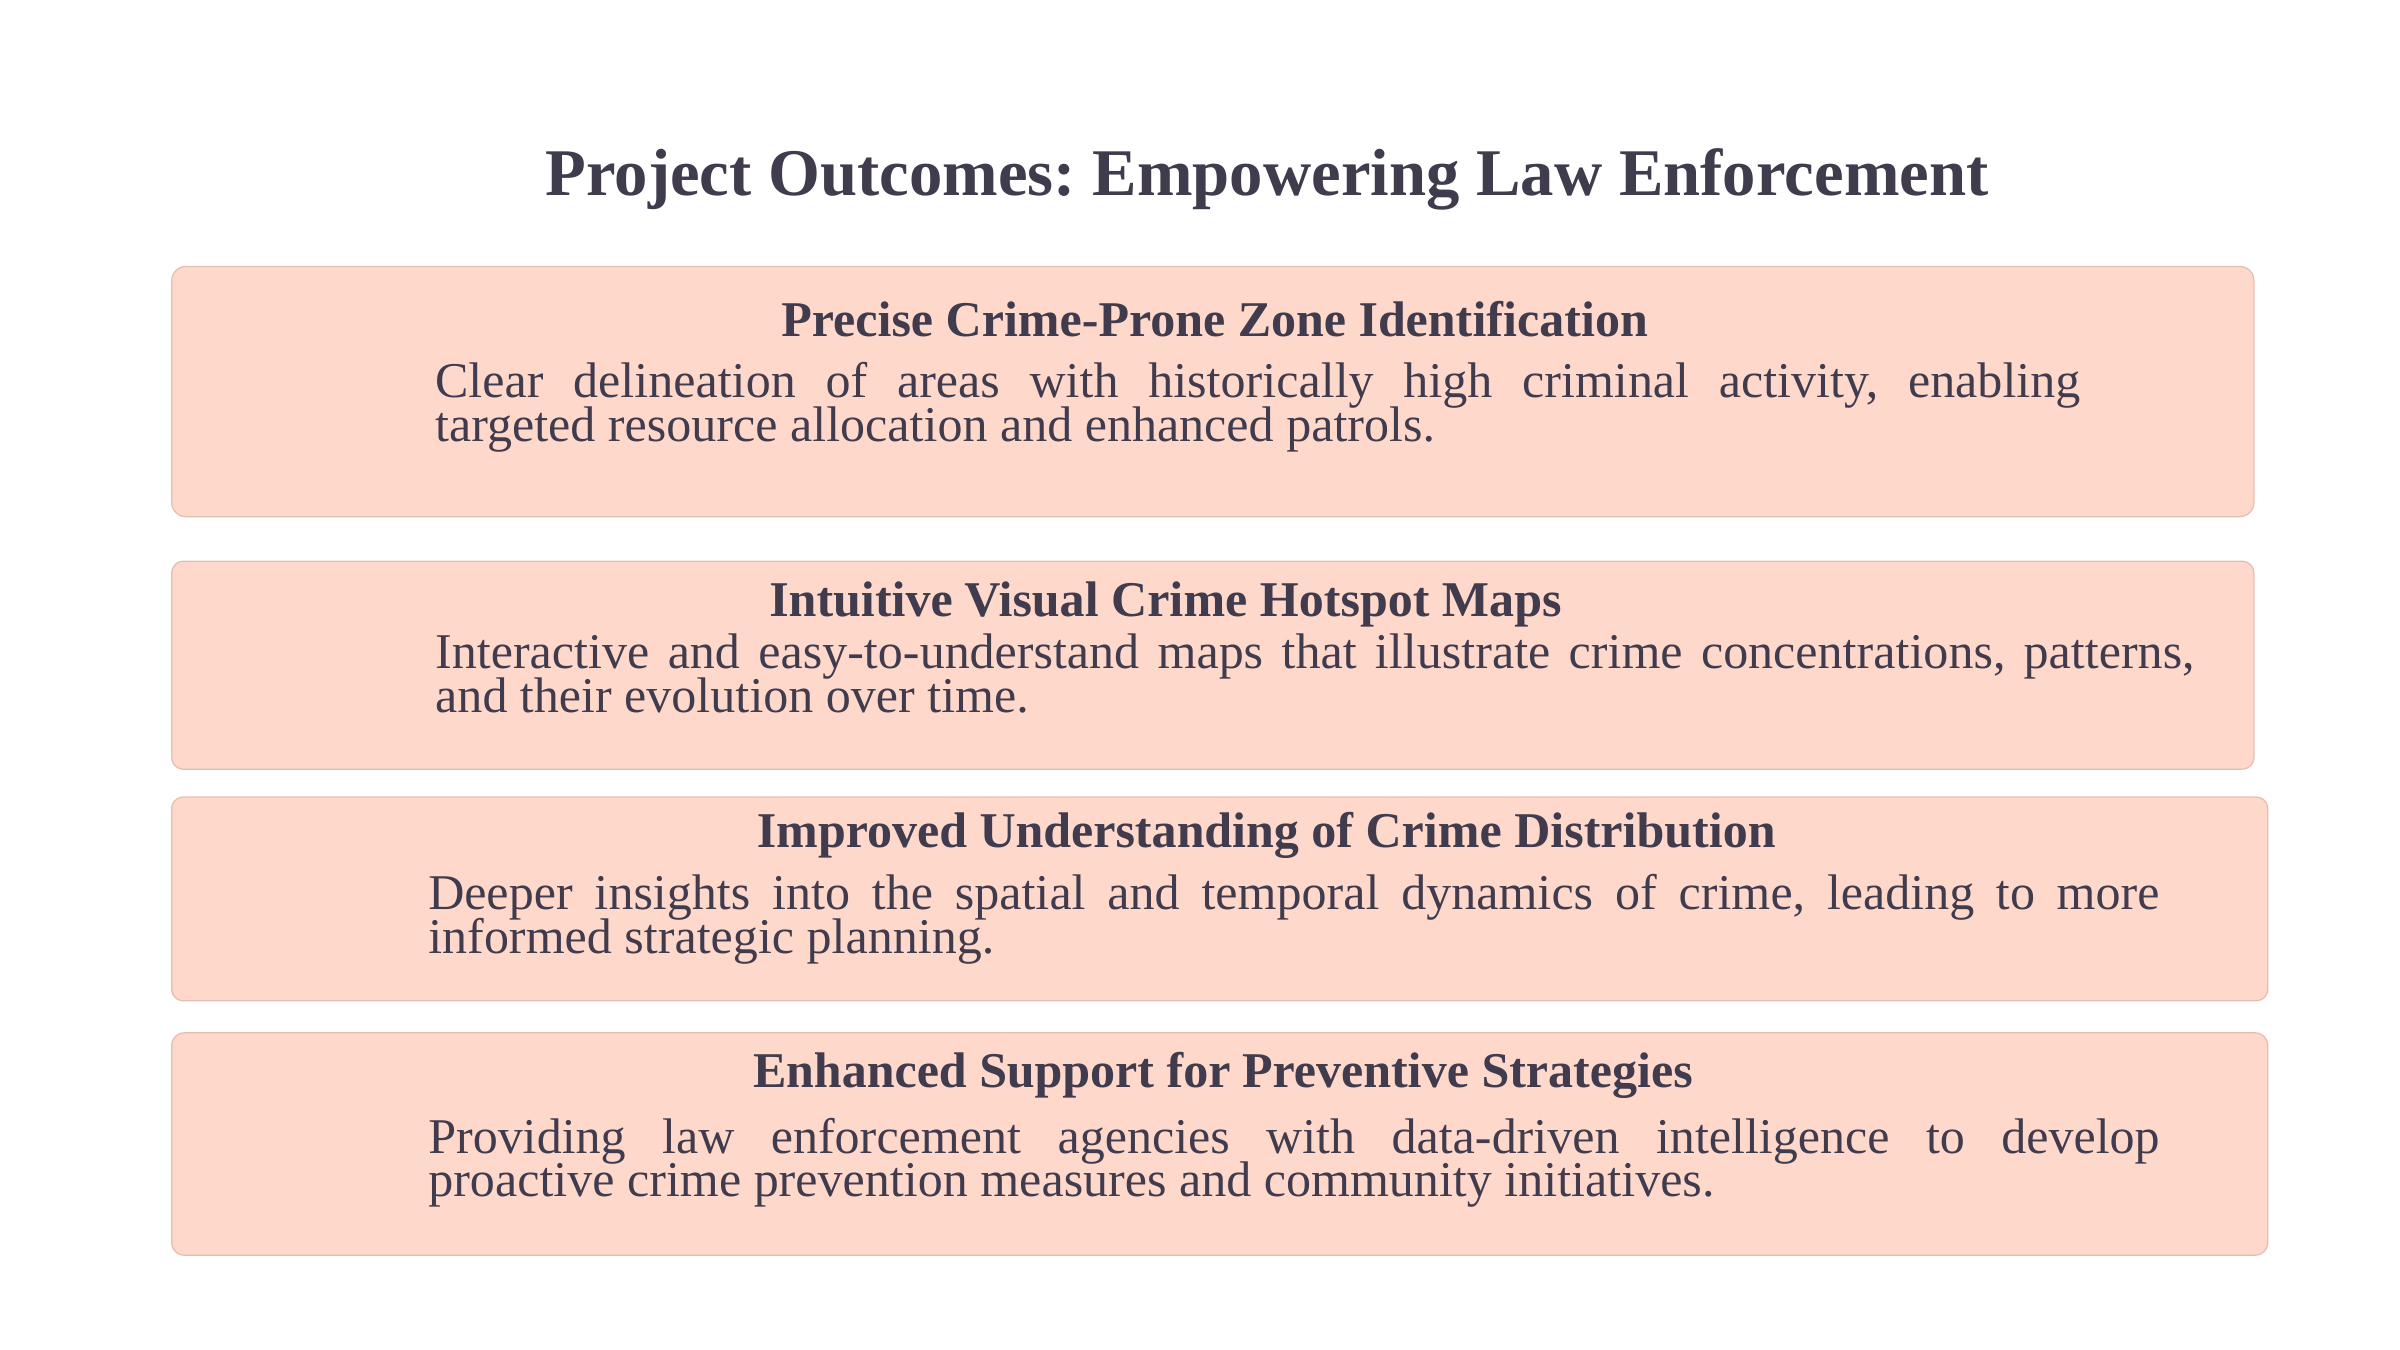

Project Outcomes: Empowering Law Enforcement

Precise Crime-Prone Zone Identification
Clear delineation of areas with historically high criminal activity, enabling targeted resource allocation and enhanced patrols.

         Intuitive Visual Crime Hotspot Maps
Interactive and easy-to-understand maps that illustrate crime concentrations, patterns, and their evolution over time.

    Improved Understanding of Crime Distribution
Deeper insights into the spatial and temporal dynamics of crime, leading to more informed strategic planning.

        Enhanced Support for Preventive Strategies
Providing law enforcement agencies with data-driven intelligence to develop proactive crime prevention measures and community initiatives.